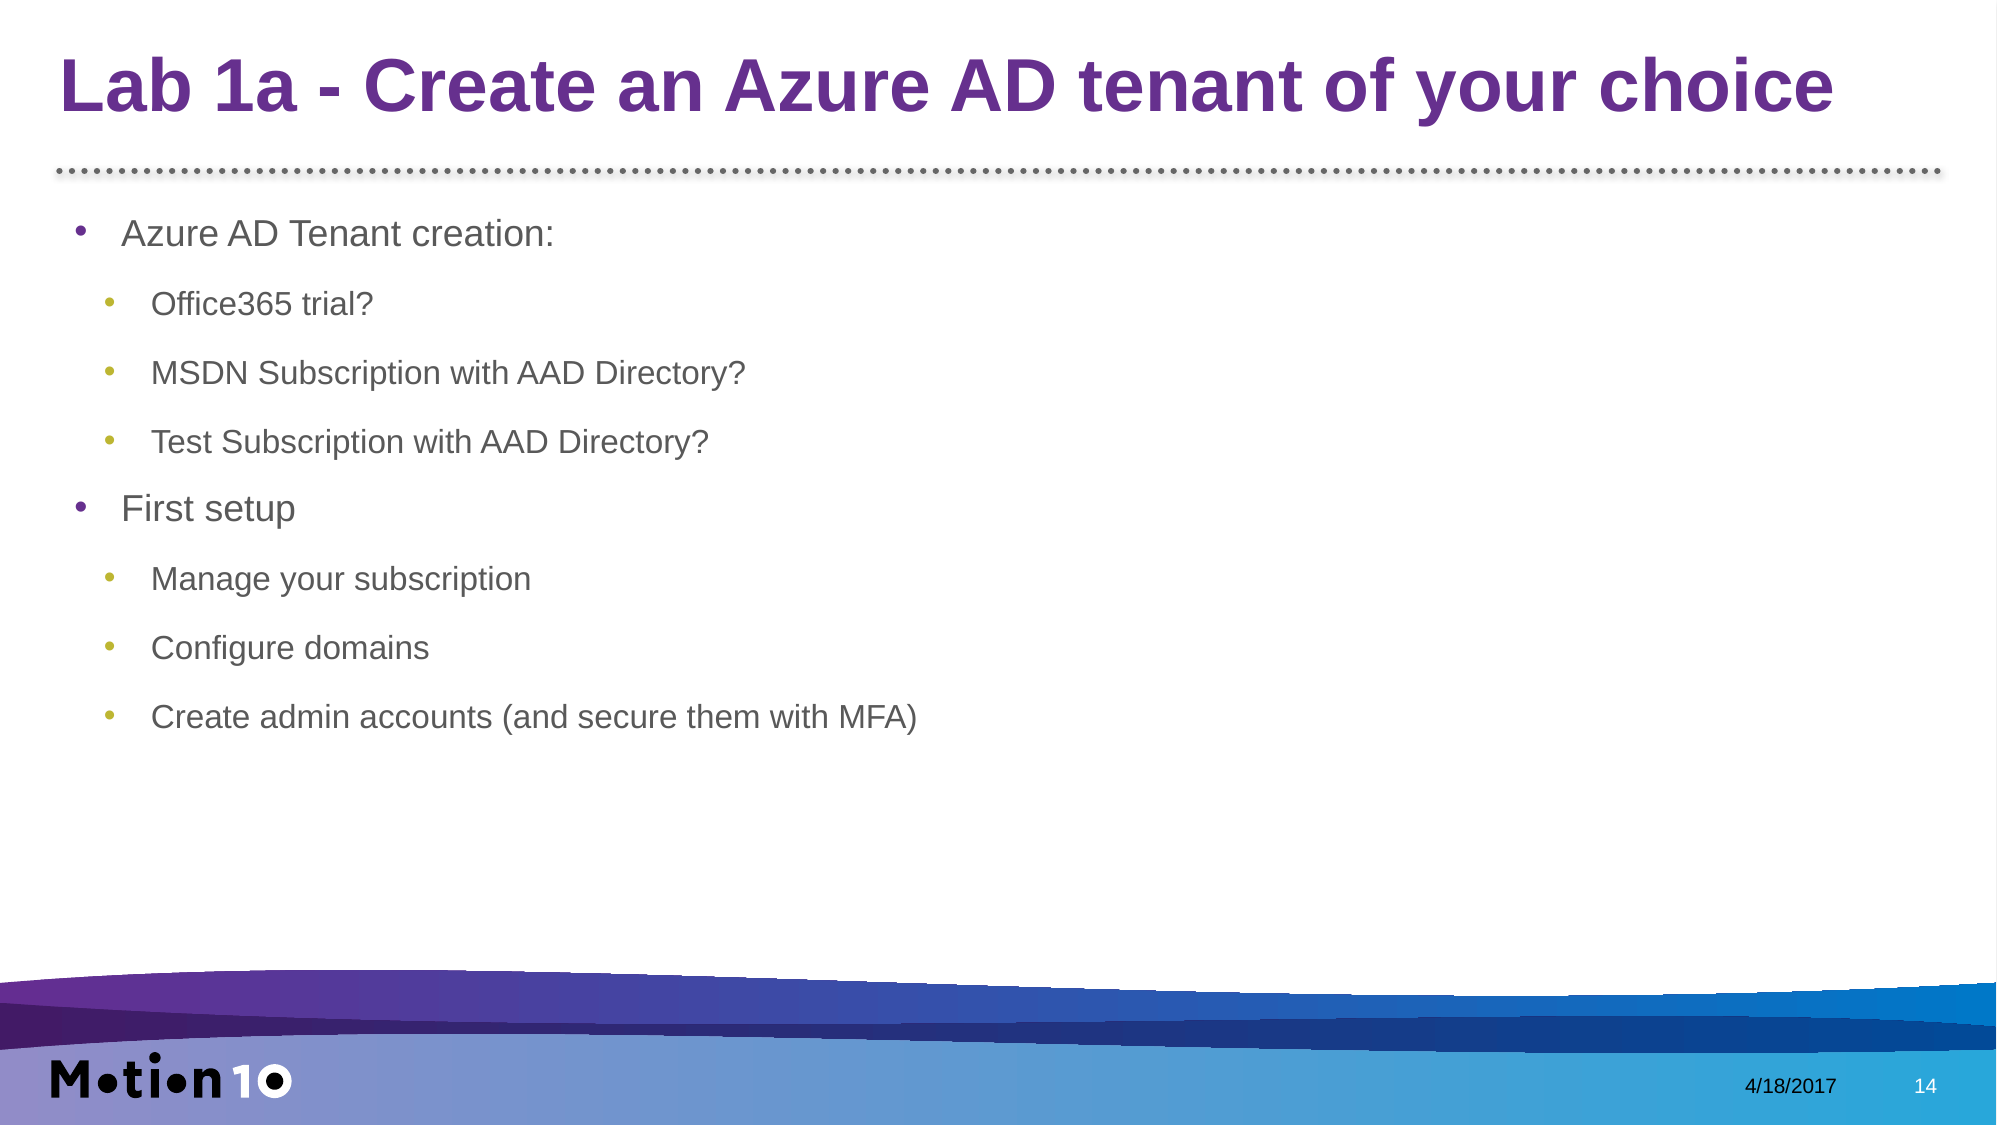

# Lab 1a - Create an Azure AD tenant of your choice
Azure AD Tenant creation:
Office365 trial?
MSDN Subscription with AAD Directory?
Test Subscription with AAD Directory?
First setup
Manage your subscription
Configure domains
Create admin accounts (and secure them with MFA)

4/18/2017
14